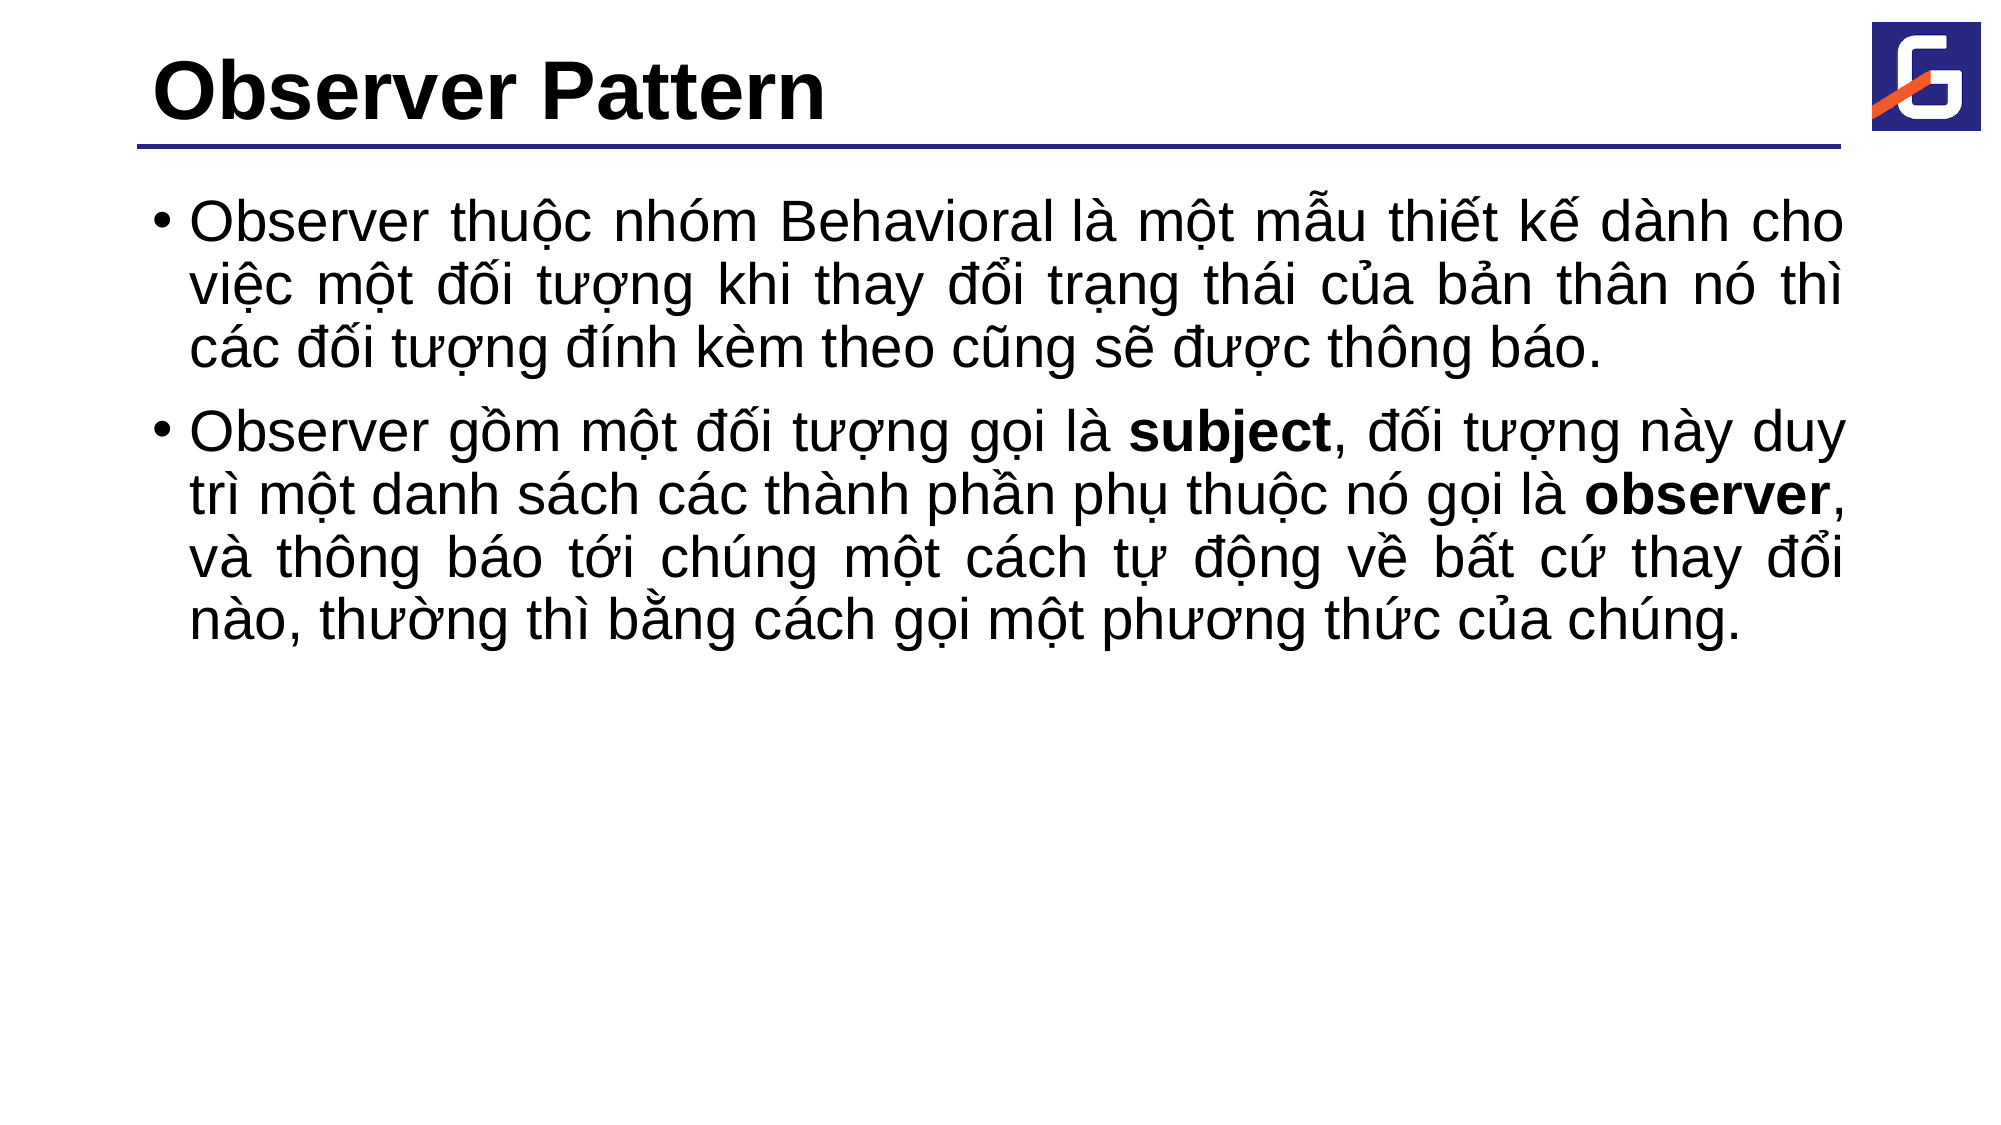

# Observer Pattern
Observer thuộc nhóm Behavioral là một mẫu thiết kế dành cho việc một đối tượng khi thay đổi trạng thái của bản thân nó thì các đối tượng đính kèm theo cũng sẽ được thông báo.
Observer gồm một đối tượng gọi là subject, đối tượng này duy trì một danh sách các thành phần phụ thuộc nó gọi là observer, và thông báo tới chúng một cách tự động về bất cứ thay đổi nào, thường thì bằng cách gọi một phương thức của chúng.